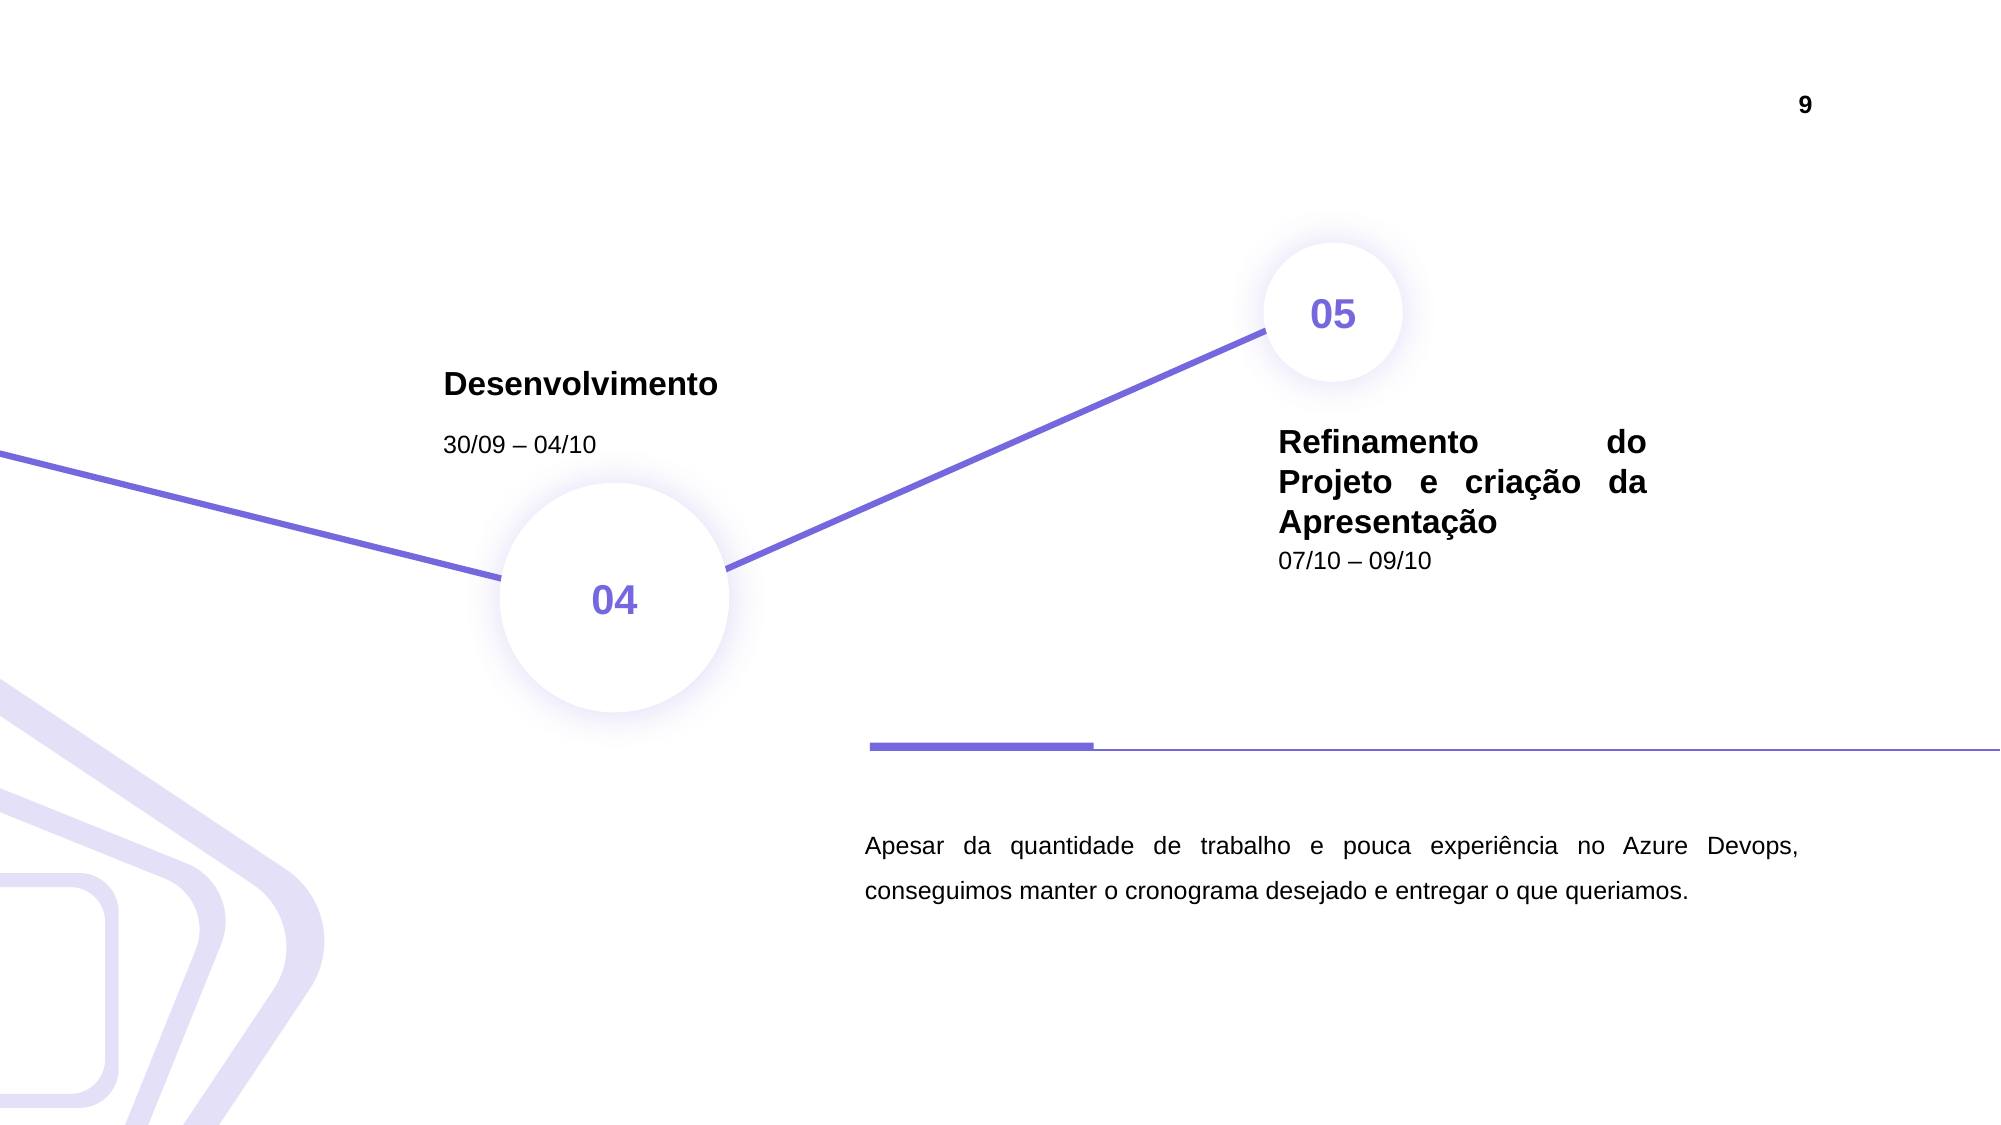

05
Desenvolvimento
30/09 – 04/10

Refinamento do Projeto e criação da Apresentação

07/10 – 09/10

04

Apesar da quantidade de trabalho e pouca experiência no Azure Devops, conseguimos manter o cronograma desejado e entregar o que queriamos.